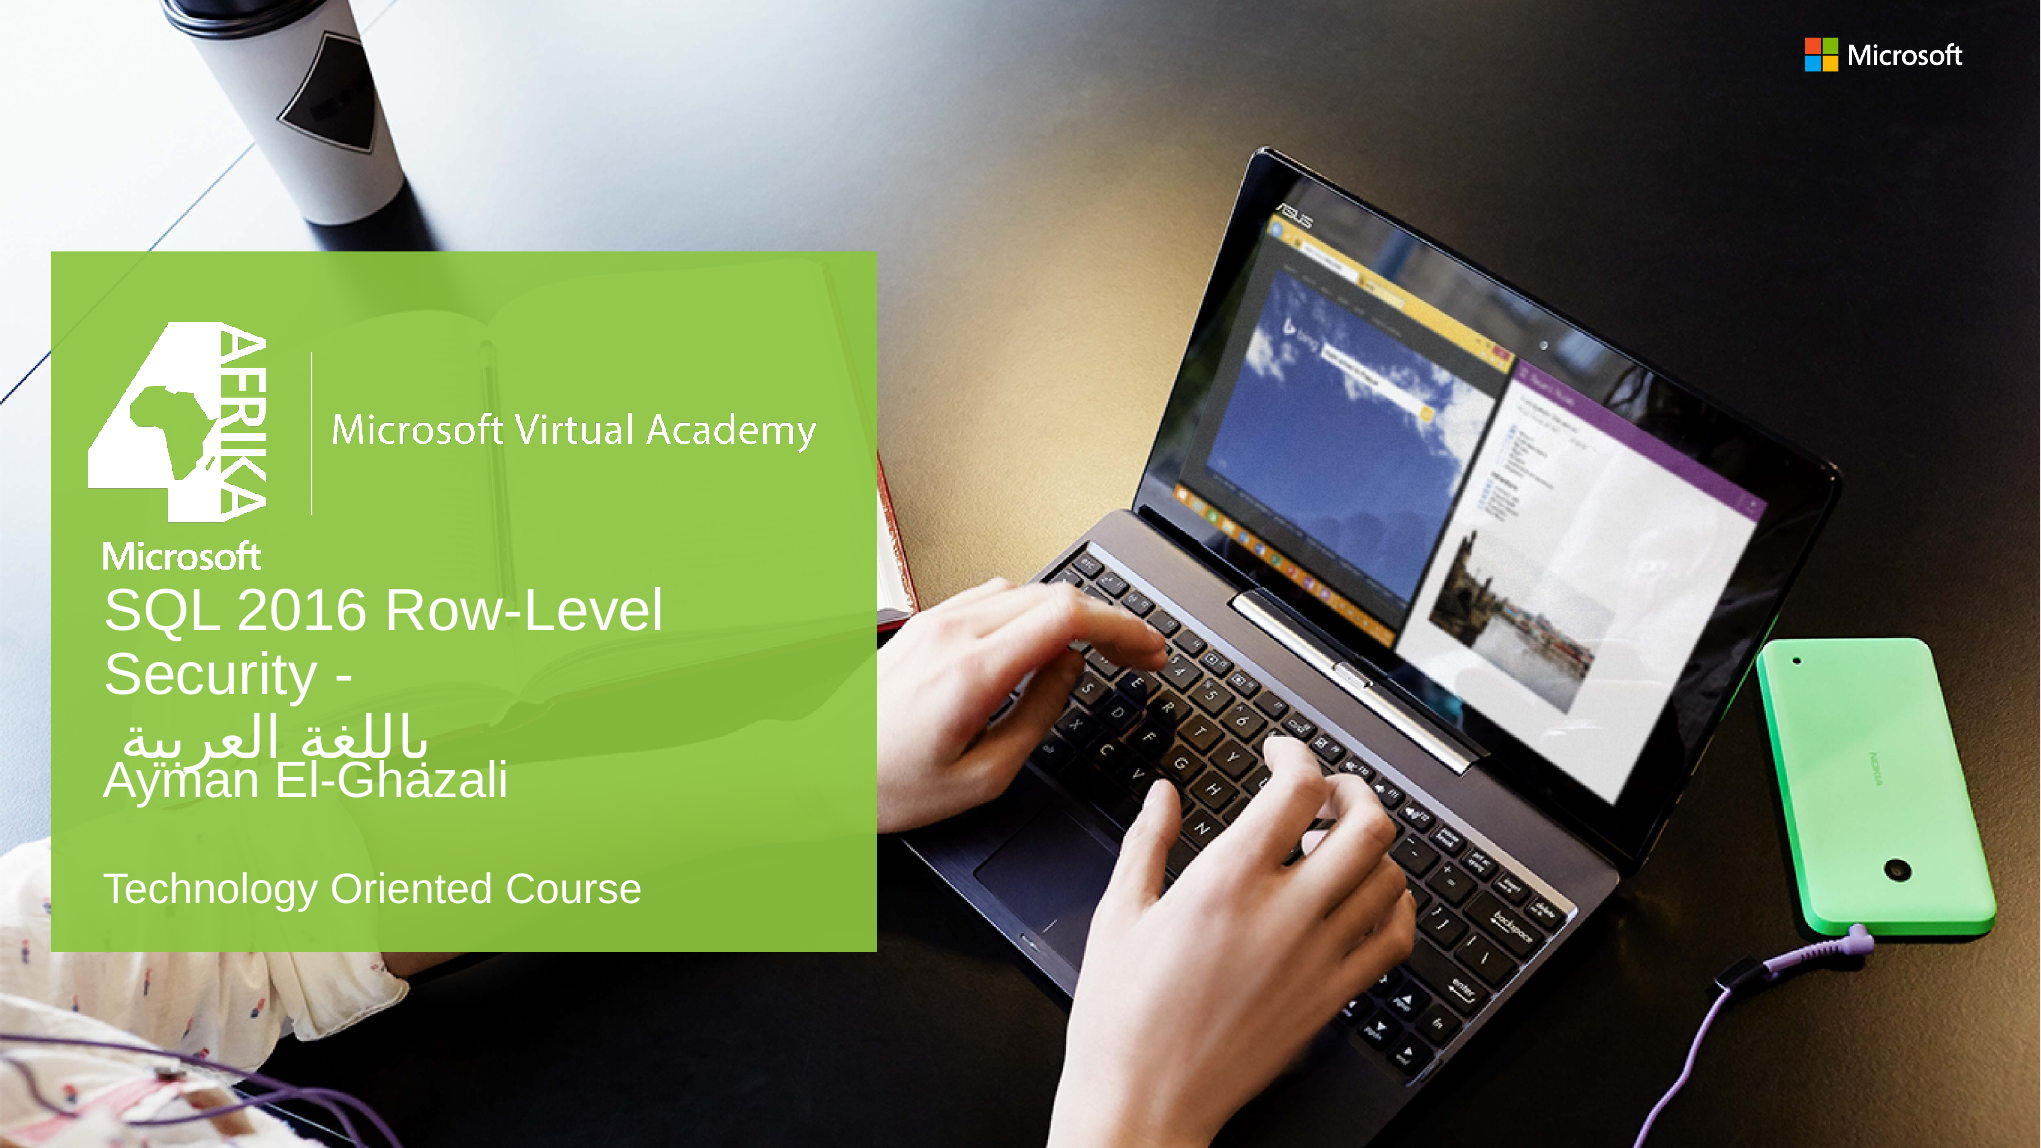

# SQL 2016 Row-Level Security - باللغة العربية
Ayman El-Ghazali